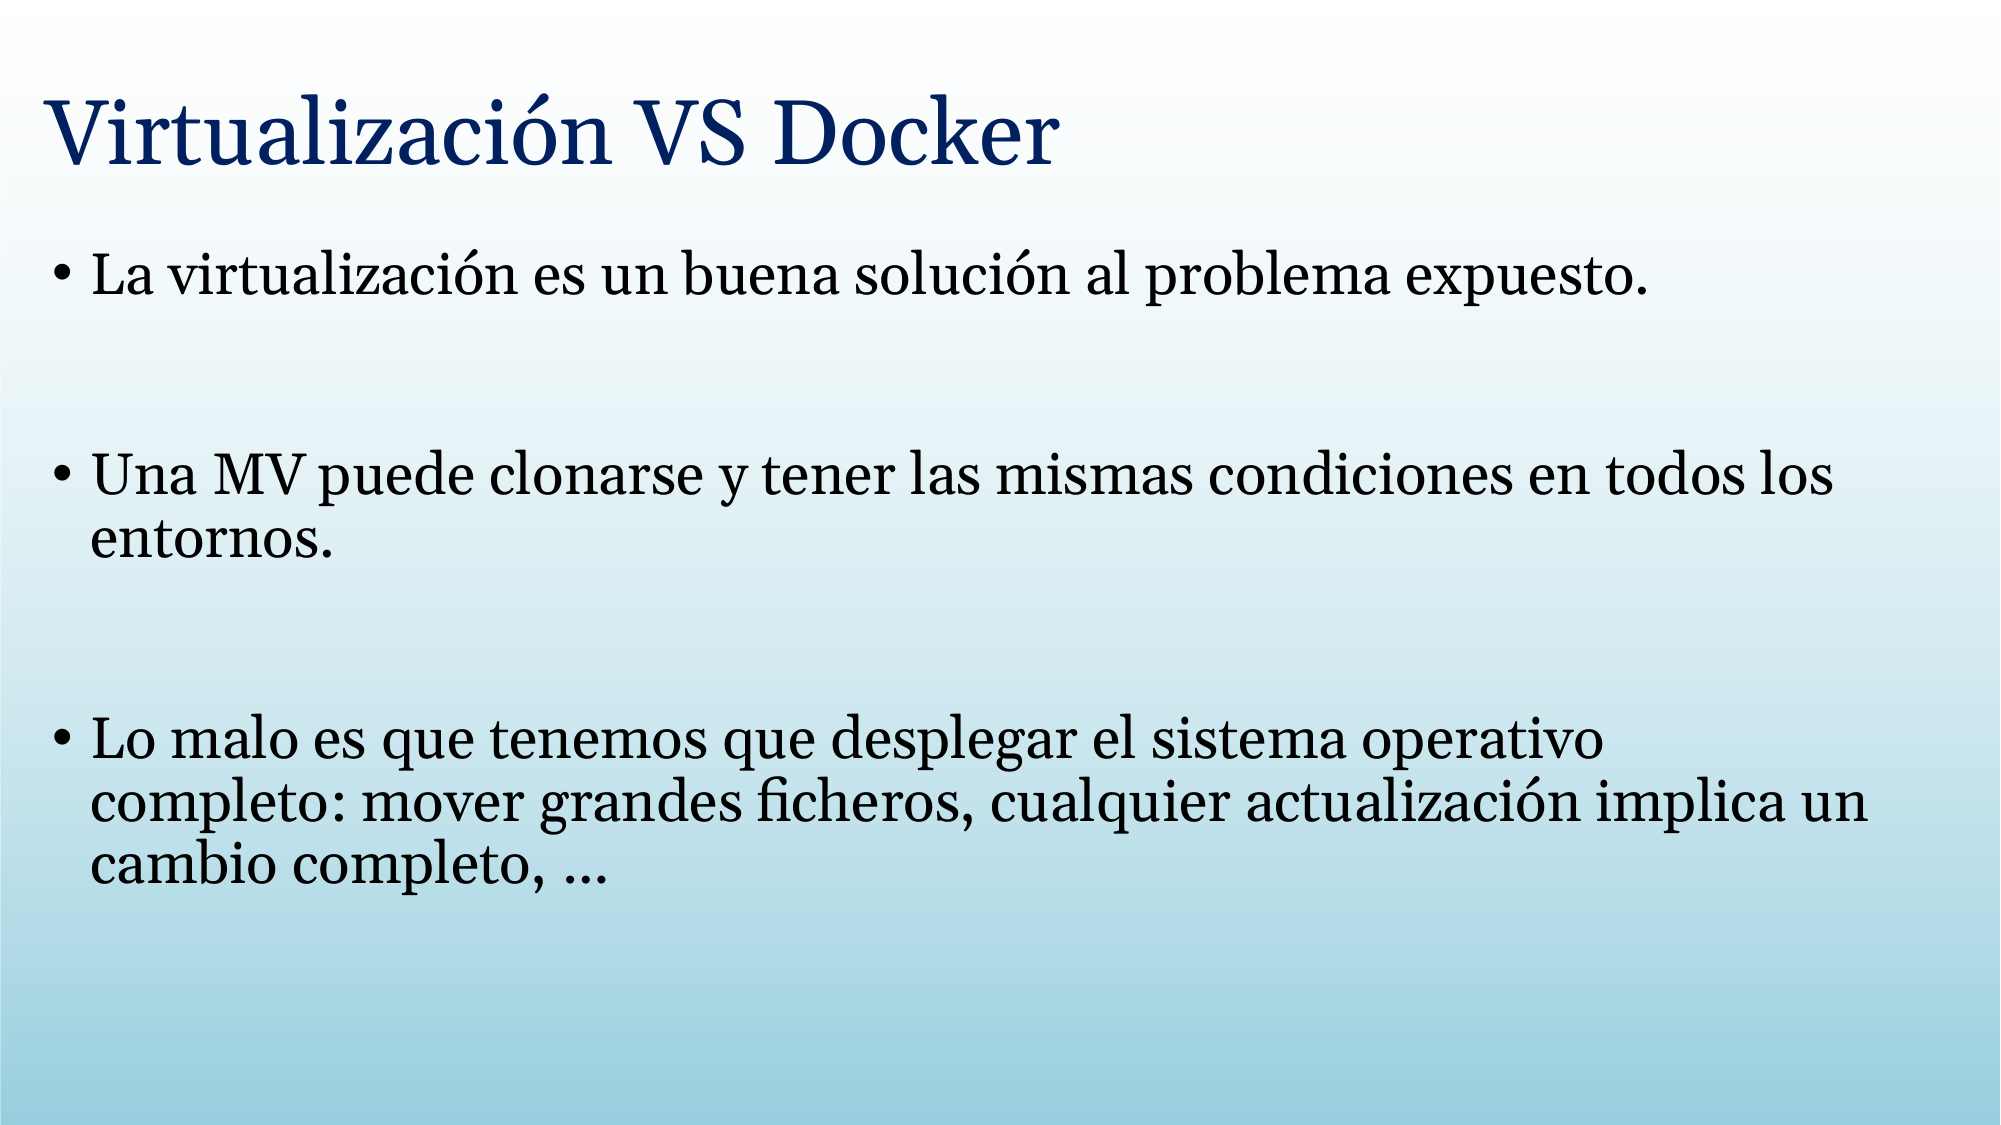

Virtualización VS Docker
La virtualización es un buena solución al problema expuesto.

Una MV puede clonarse y tener las mismas condiciones en todos los entornos.

Lo malo es que tenemos que desplegar el sistema operativo completo: mover grandes ficheros, cualquier actualización implica un cambio completo, …